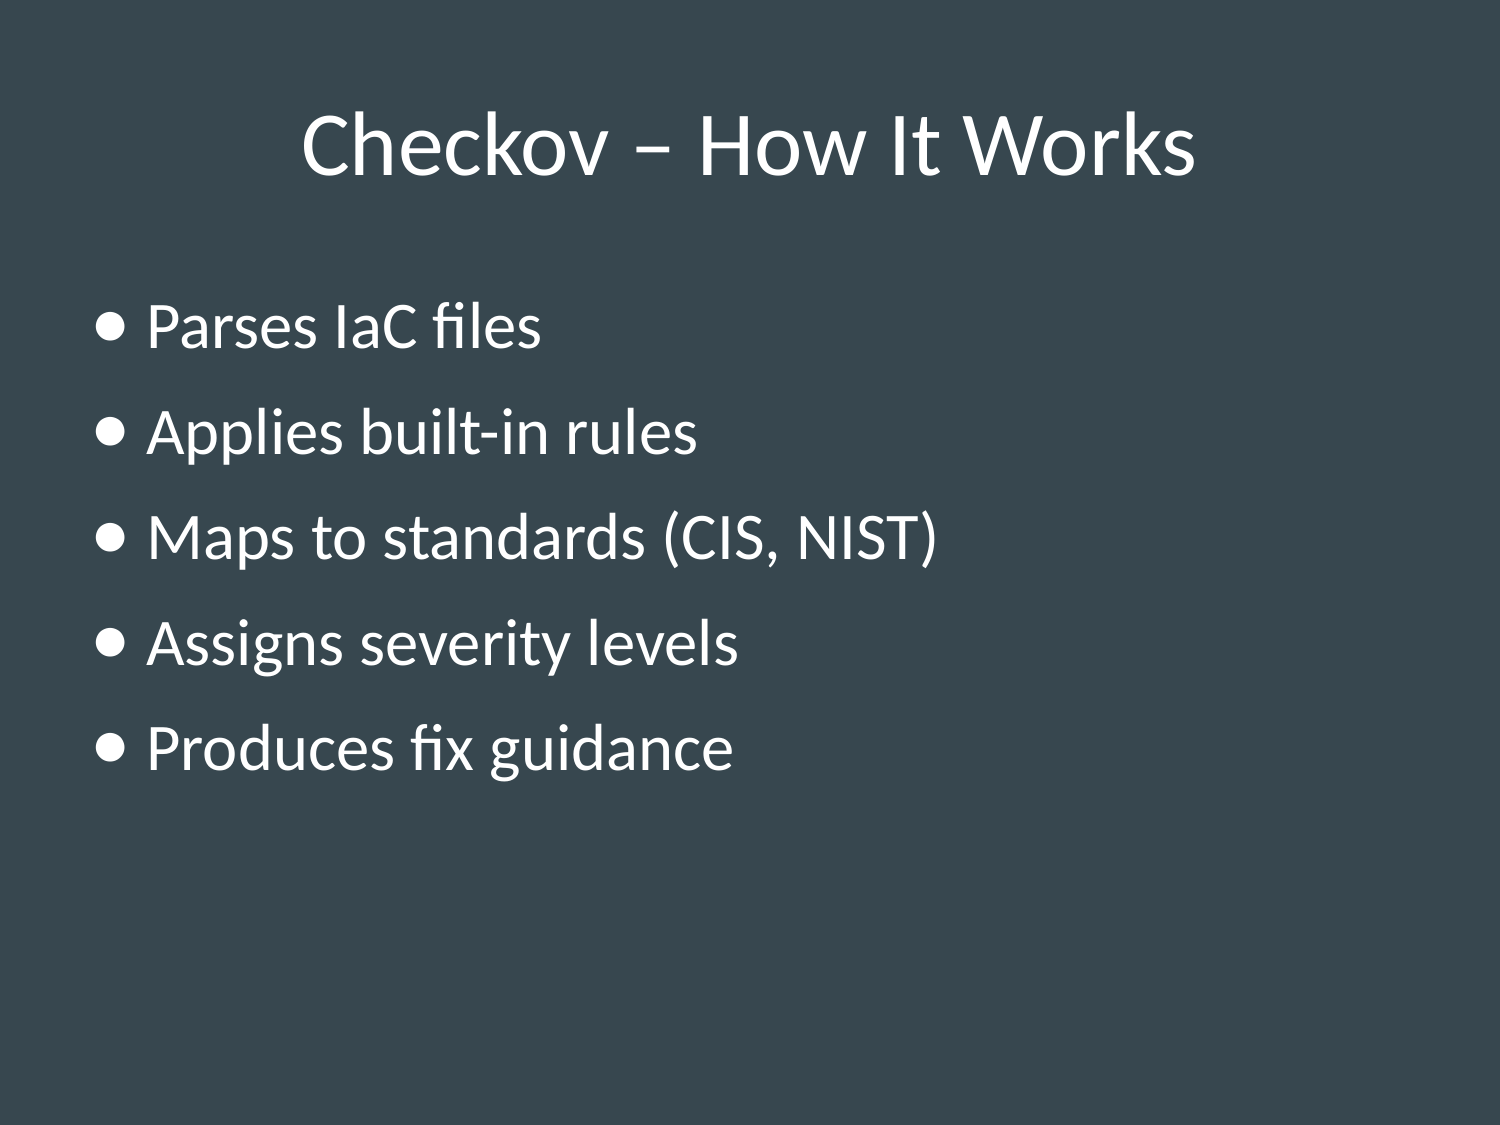

# Checkov – How It Works
Parses IaC files
Applies built-in rules
Maps to standards (CIS, NIST)
Assigns severity levels
Produces fix guidance